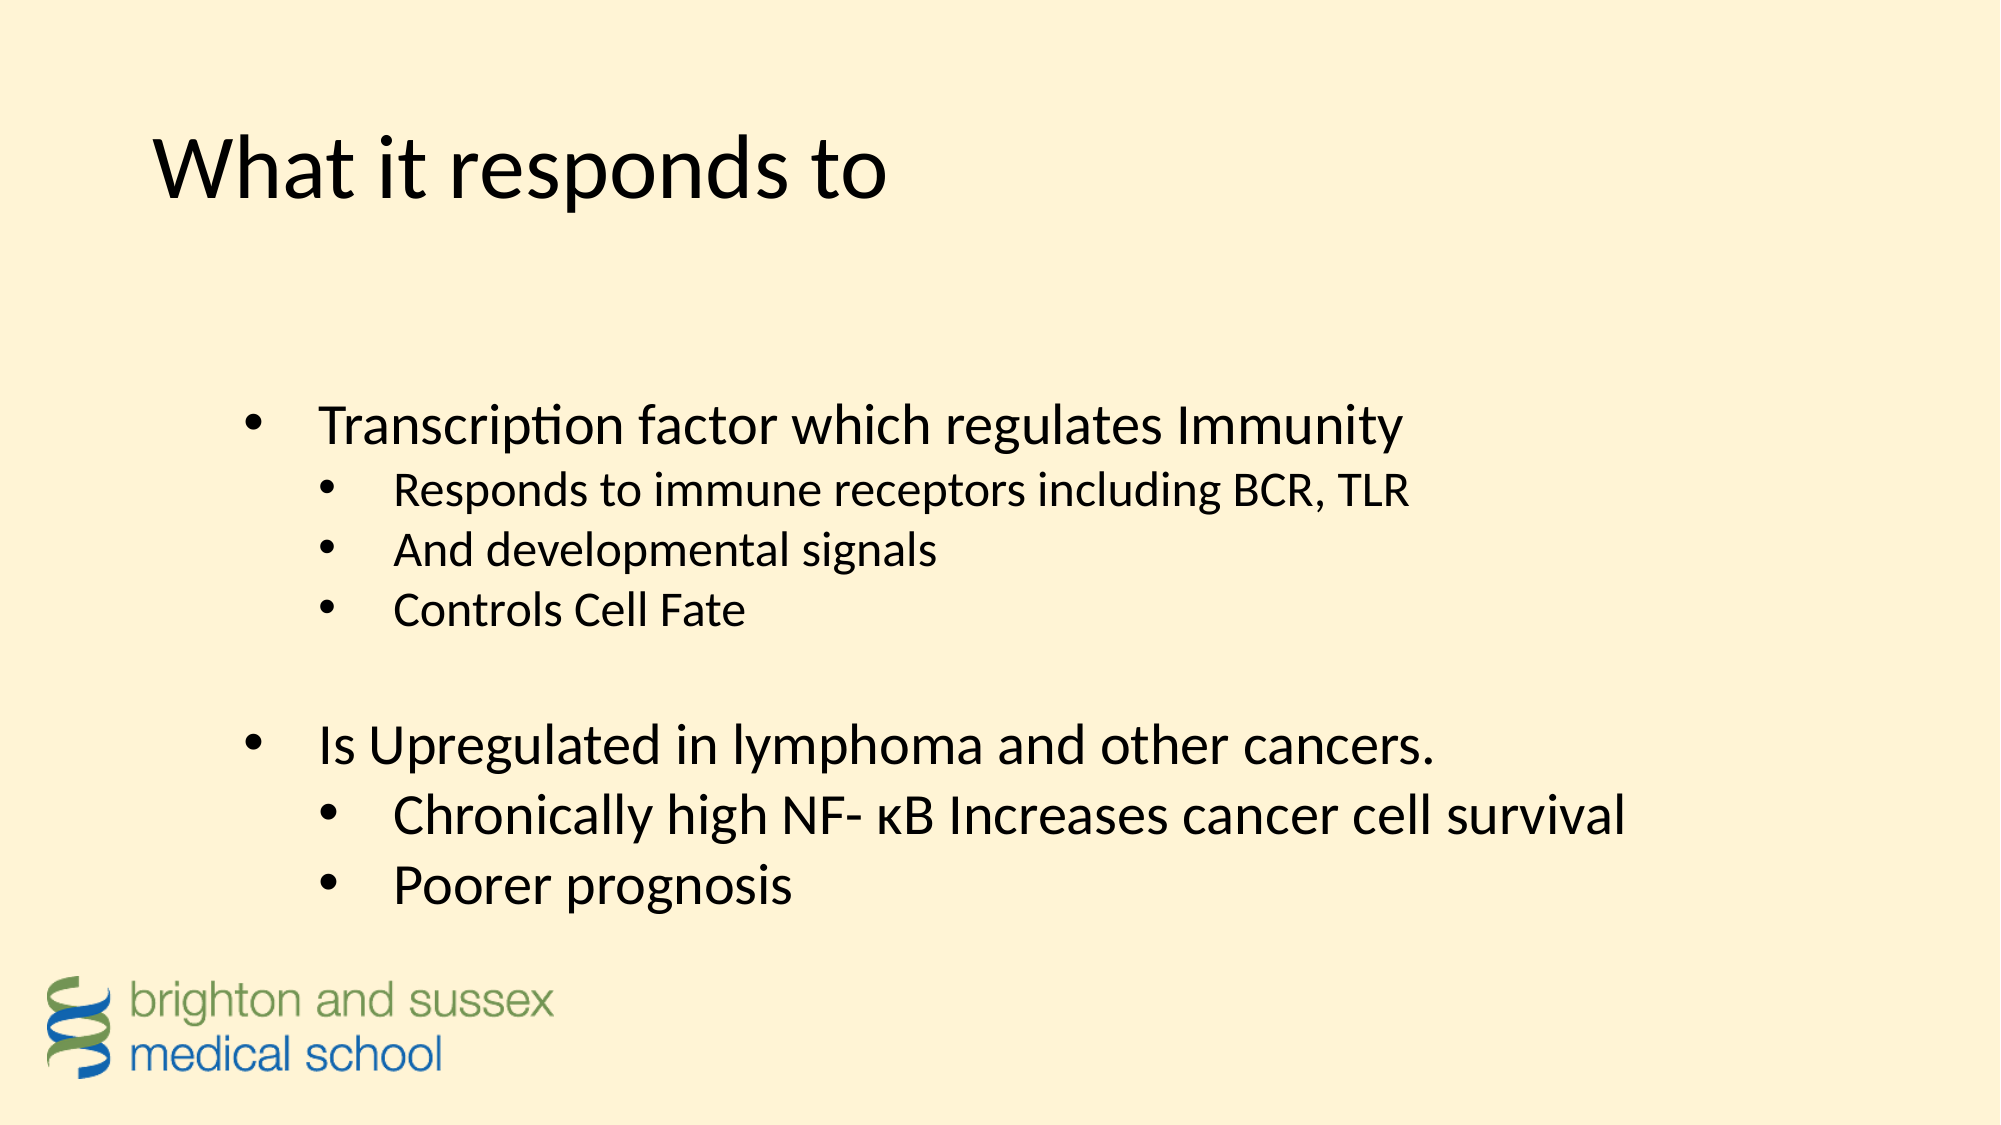

# What it responds to

Transcription factor which regulates Immunity
Responds to immune receptors including BCR, TLR
And developmental signals
Controls Cell Fate

Is Upregulated in lymphoma and other cancers.
Chronically high NF- κB Increases cancer cell survival
Poorer prognosis